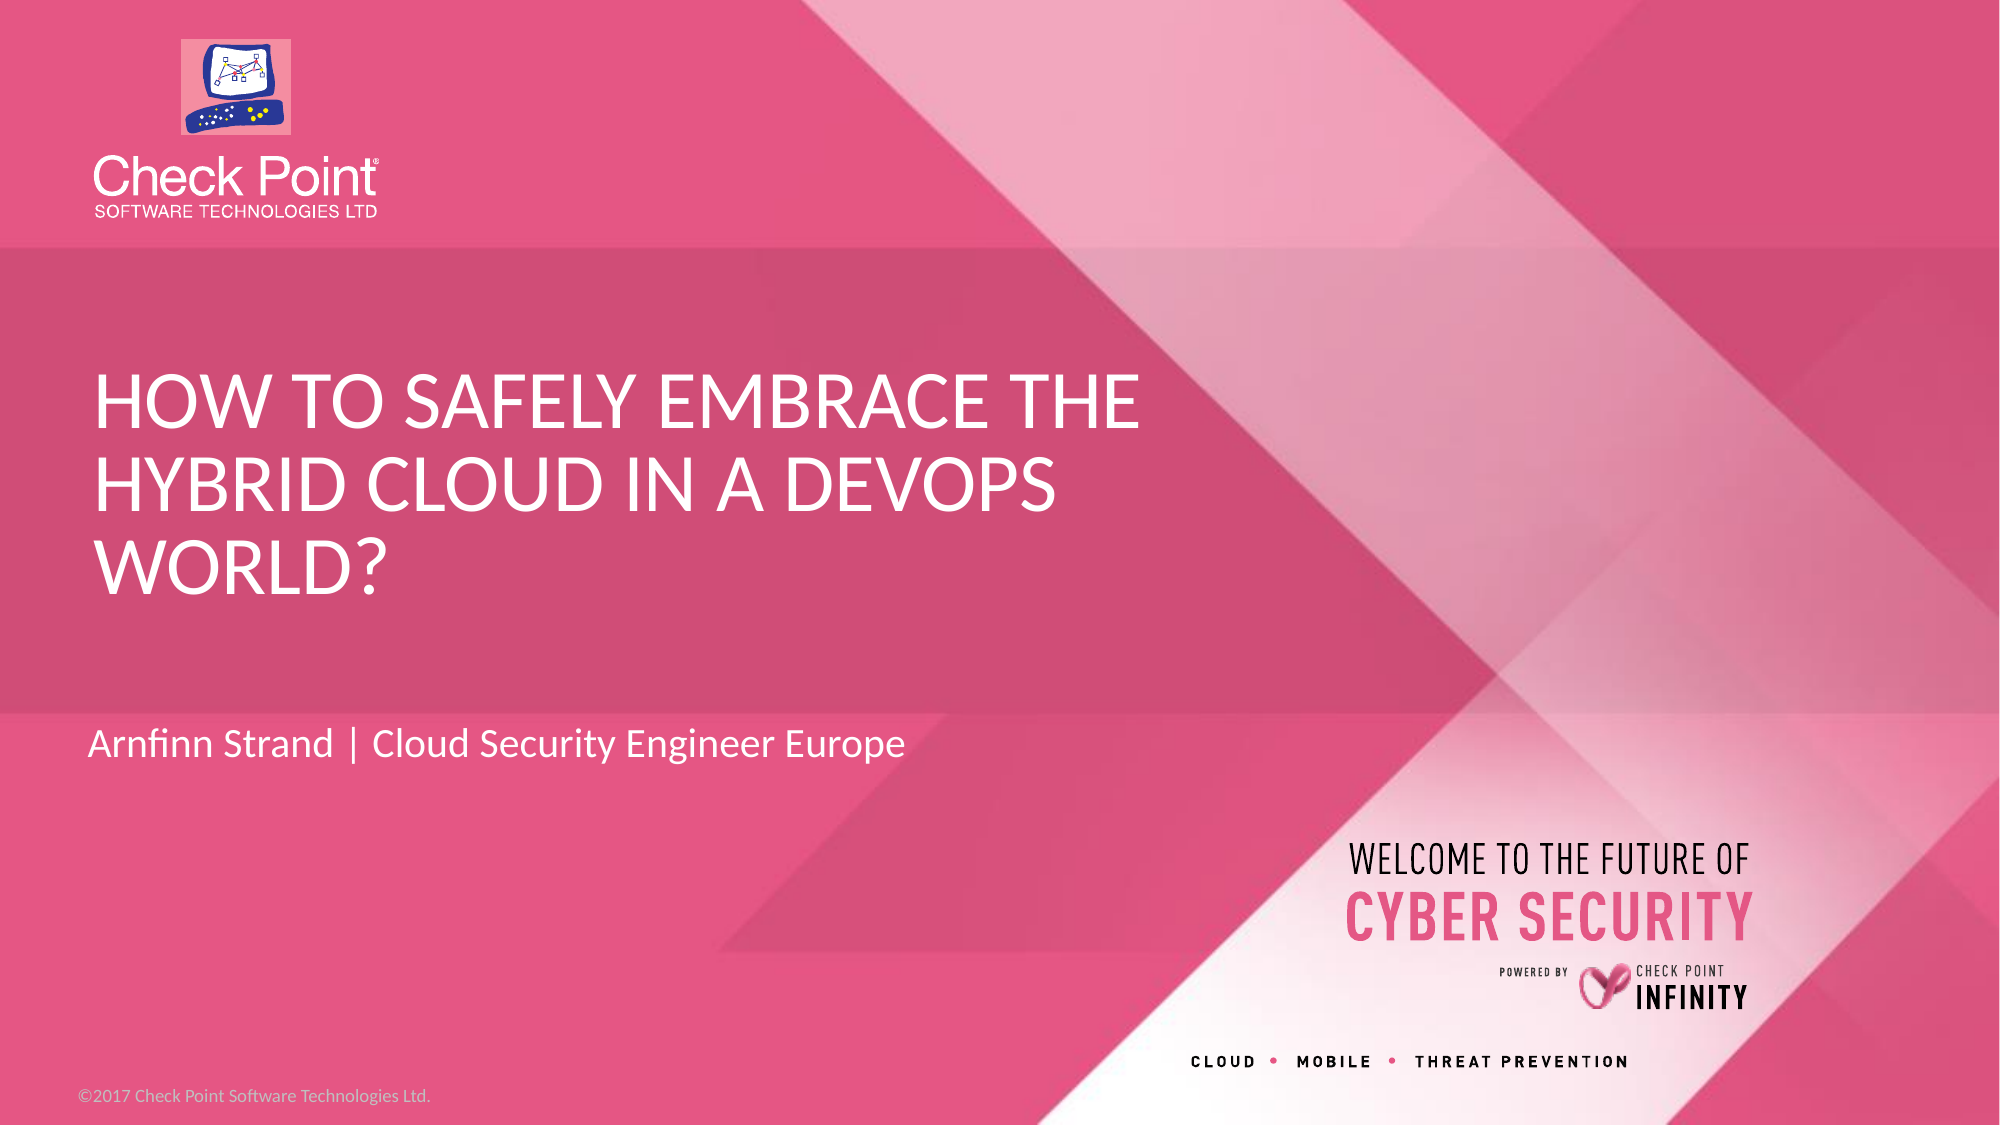

How to safely embrace the Hybrid Cloud in a DevOps World?

Arnfinn Strand | Cloud Security Engineer Europe

 [Internal Use] for Check Point employees​